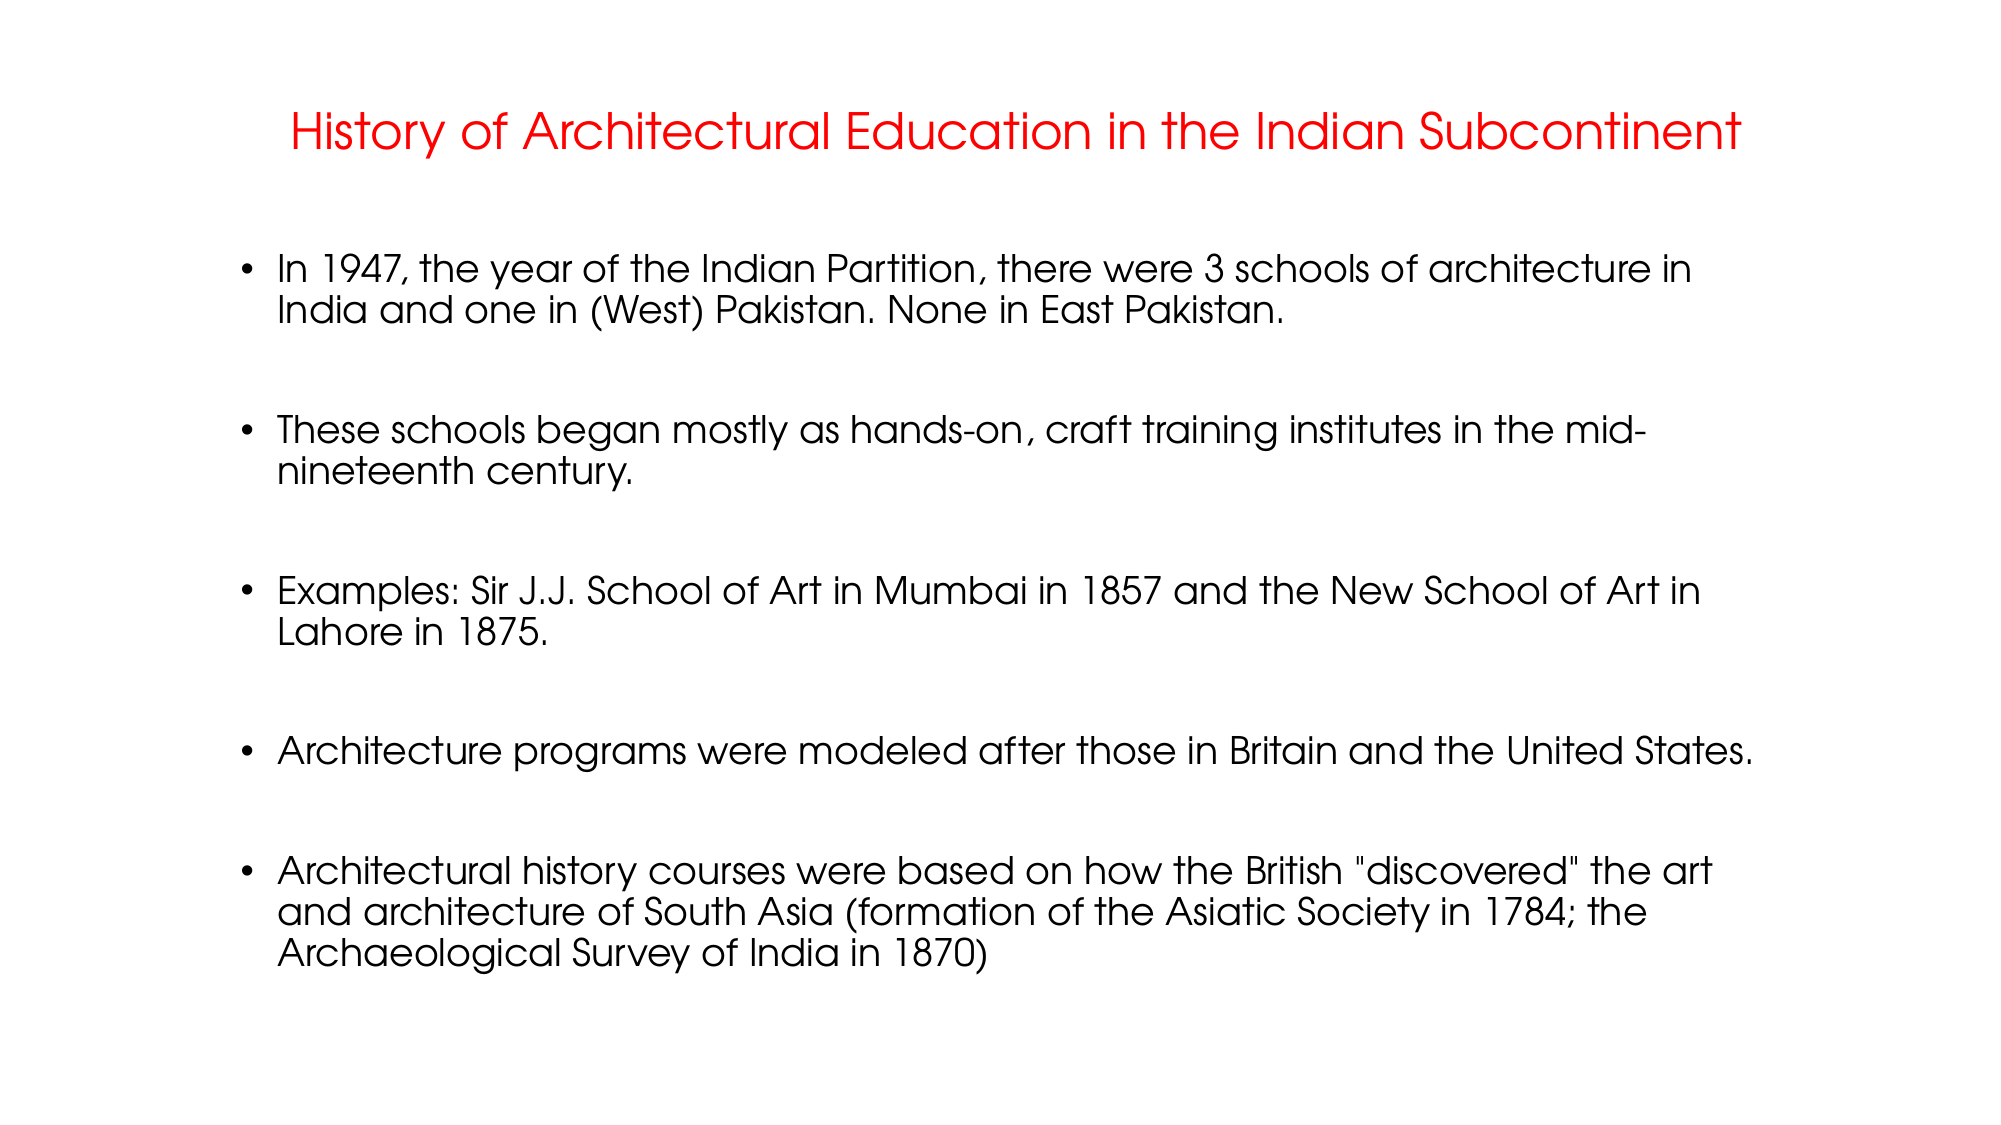

History of Architectural Education in the Indian Subcontinent
In 1947, the year of the Indian Partition, there were 3 schools of architecture in India and one in (West) Pakistan. None in East Pakistan.

These schools began mostly as hands-on, craft training institutes in the mid-nineteenth century.

Examples: Sir J.J. School of Art in Mumbai in 1857 and the New School of Art in Lahore in 1875.

Architecture programs were modeled after those in Britain and the United States.

Architectural history courses were based on how the British "discovered" the art and architecture of South Asia (formation of the Asiatic Society in 1784; the Archaeological Survey of India in 1870)